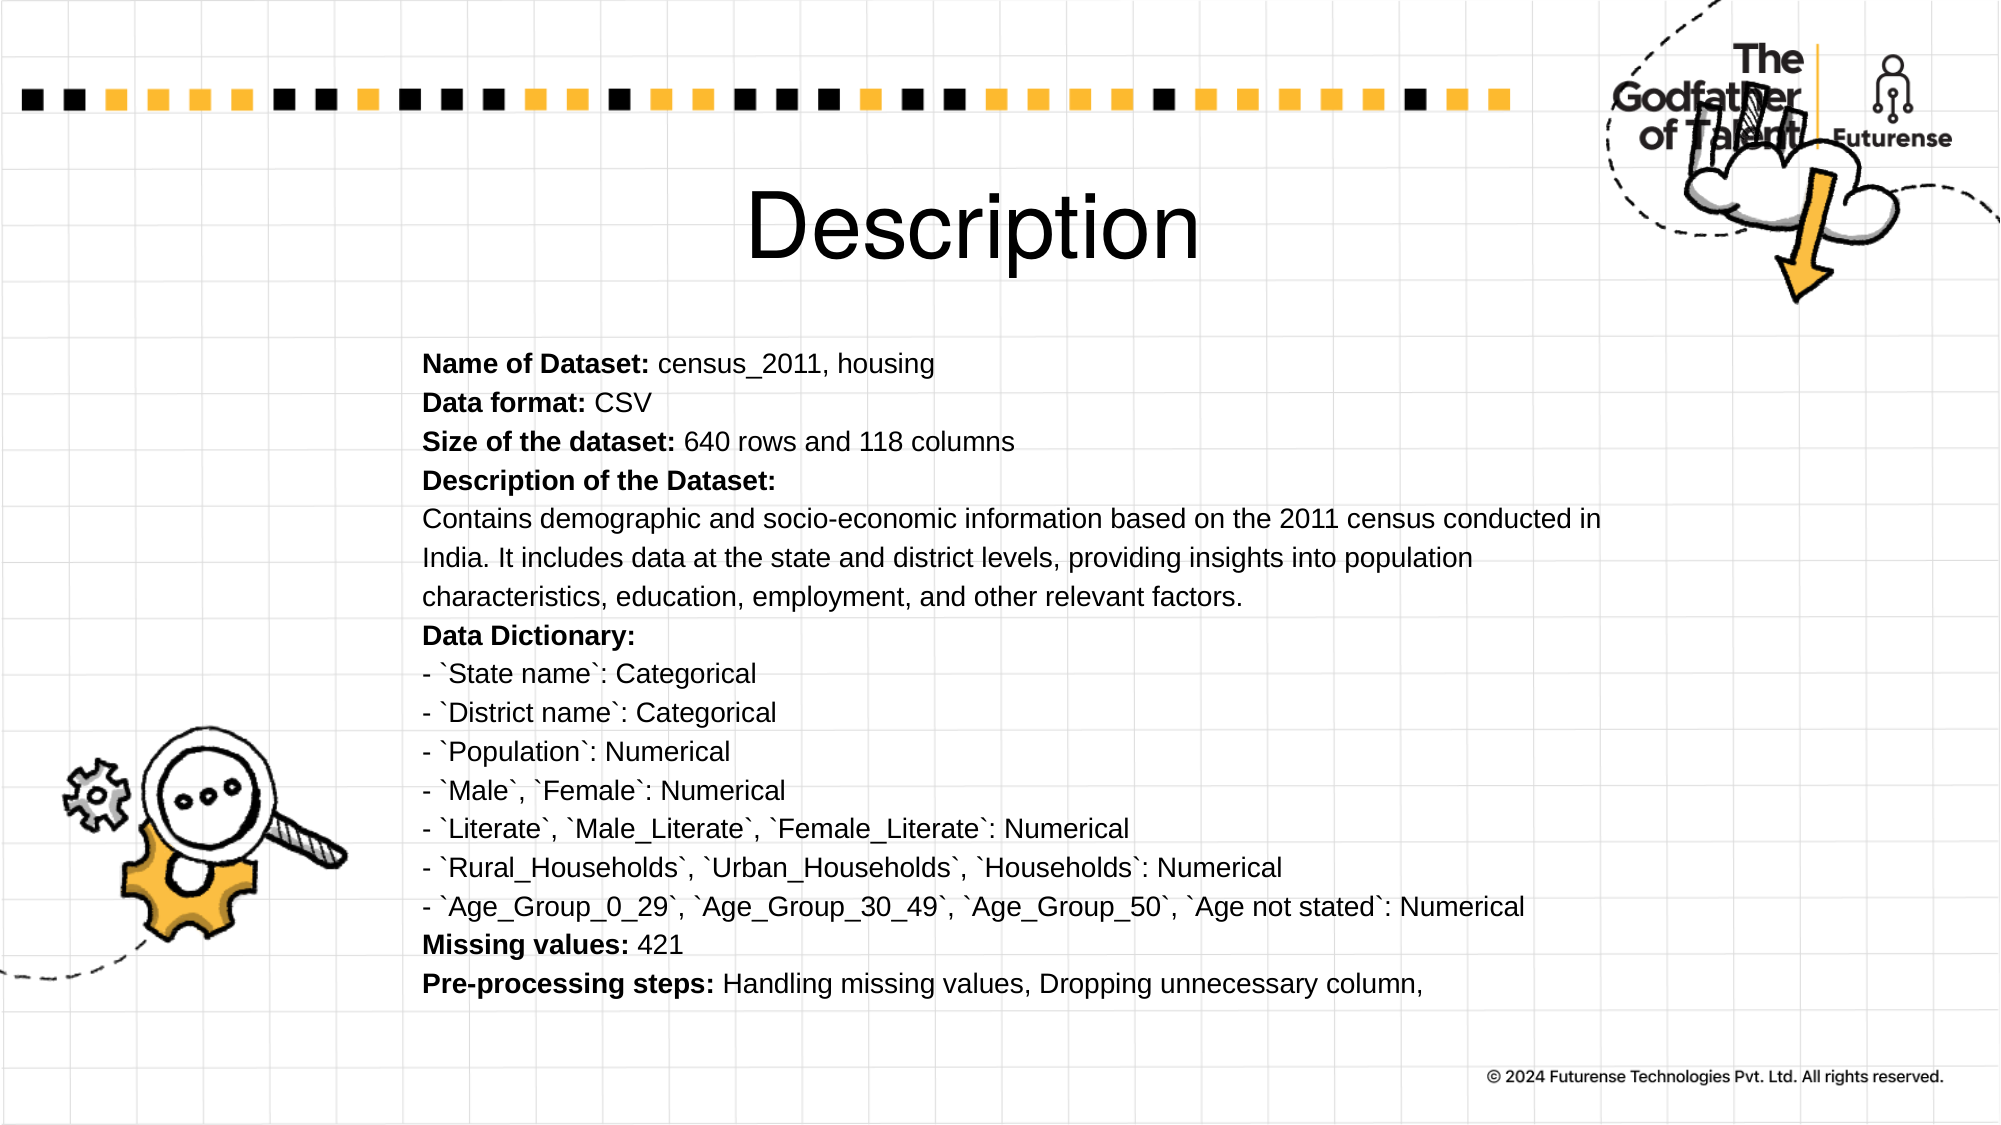

# Description
Name of Dataset: census_2011, housing
Data format: CSV
Size of the dataset: 640 rows and 118 columns
Description of the Dataset:
Contains demographic and socio-economic information based on the 2011 census conducted in India. It includes data at the state and district levels, providing insights into population characteristics, education, employment, and other relevant factors.
Data Dictionary:
- `State name`: Categorical
- `District name`: Categorical
- `Population`: Numerical
- `Male`, `Female`: Numerical
- `Literate`, `Male_Literate`, `Female_Literate`: Numerical
- `Rural_Households`, `Urban_Households`, `Households`: Numerical
- `Age_Group_0_29`, `Age_Group_30_49`, `Age_Group_50`, `Age not stated`: Numerical
Missing values: 421
Pre-processing steps: Handling missing values, Dropping unnecessary column,